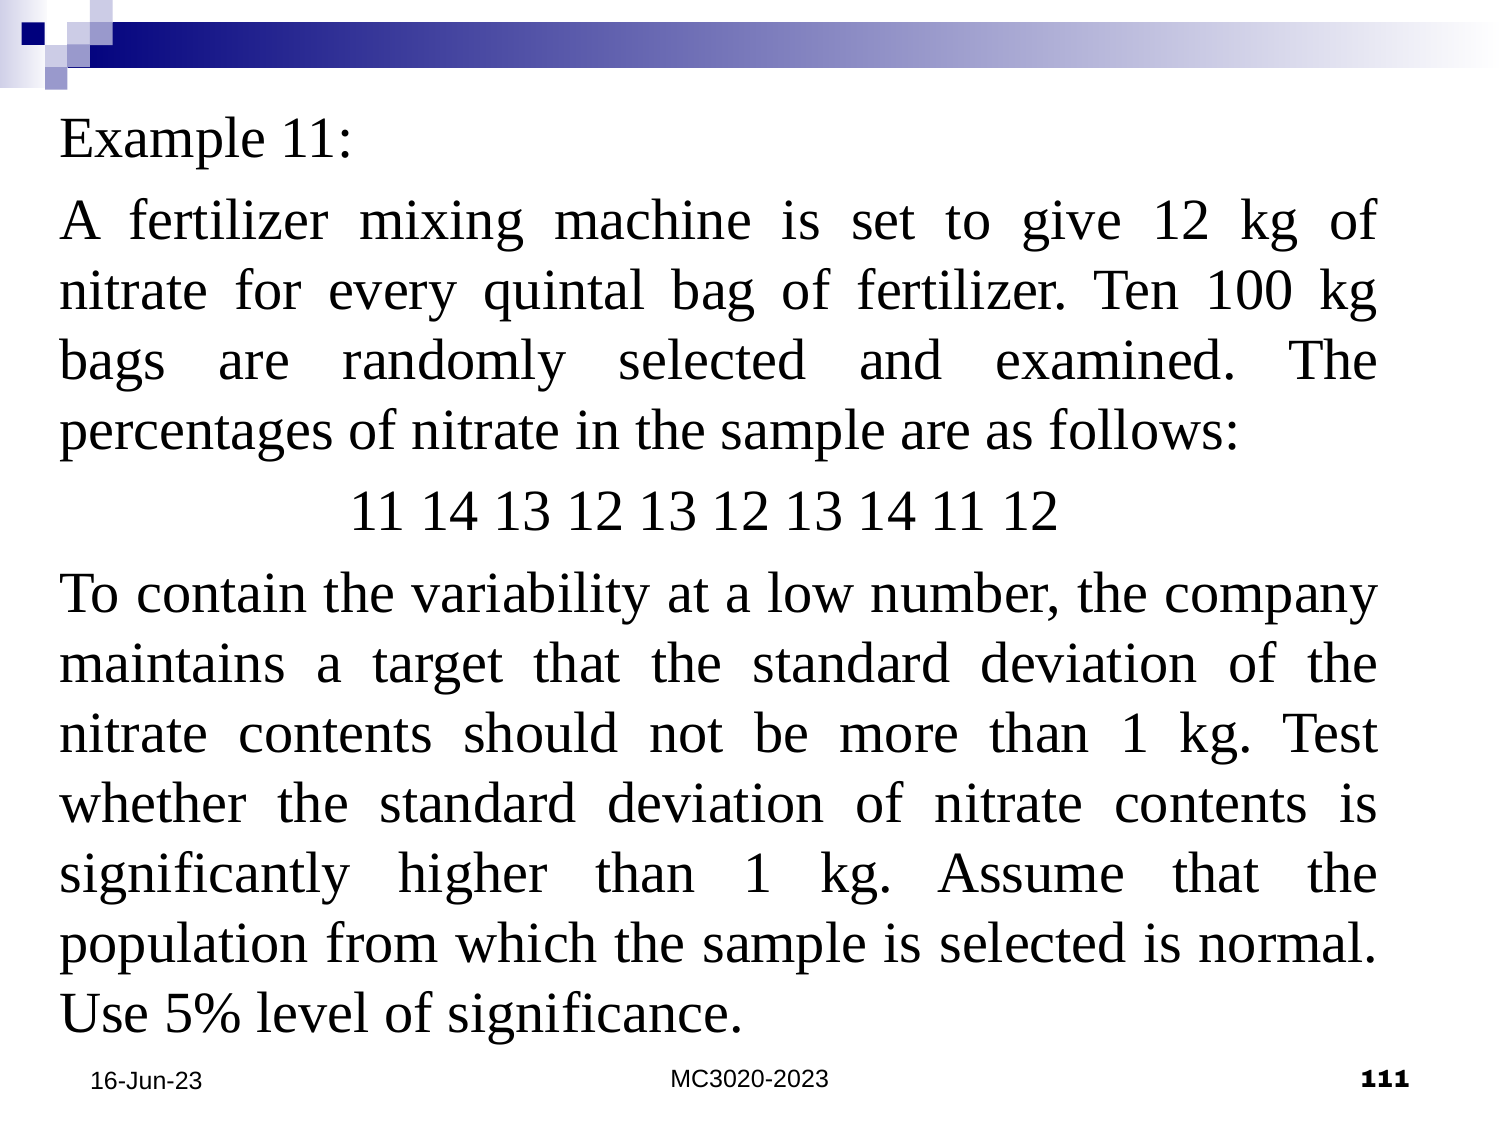

Example 11:
A fertilizer mixing machine is set to give 12 kg of nitrate for every quintal bag of fertilizer. Ten 100 kg bags are randomly selected and examined. The percentages of nitrate in the sample are as follows:
                    11 14 13 12 13 12 13 14 11 12
To contain the variability at a low number, the company maintains a target that the standard deviation of the nitrate contents should not be more than 1 kg. Test whether the standard deviation of nitrate contents is significantly higher than 1 kg. Assume that the population from which the sample is selected is normal. Use 5% level of significance.
16-Jun-23
MC3020-2023
111